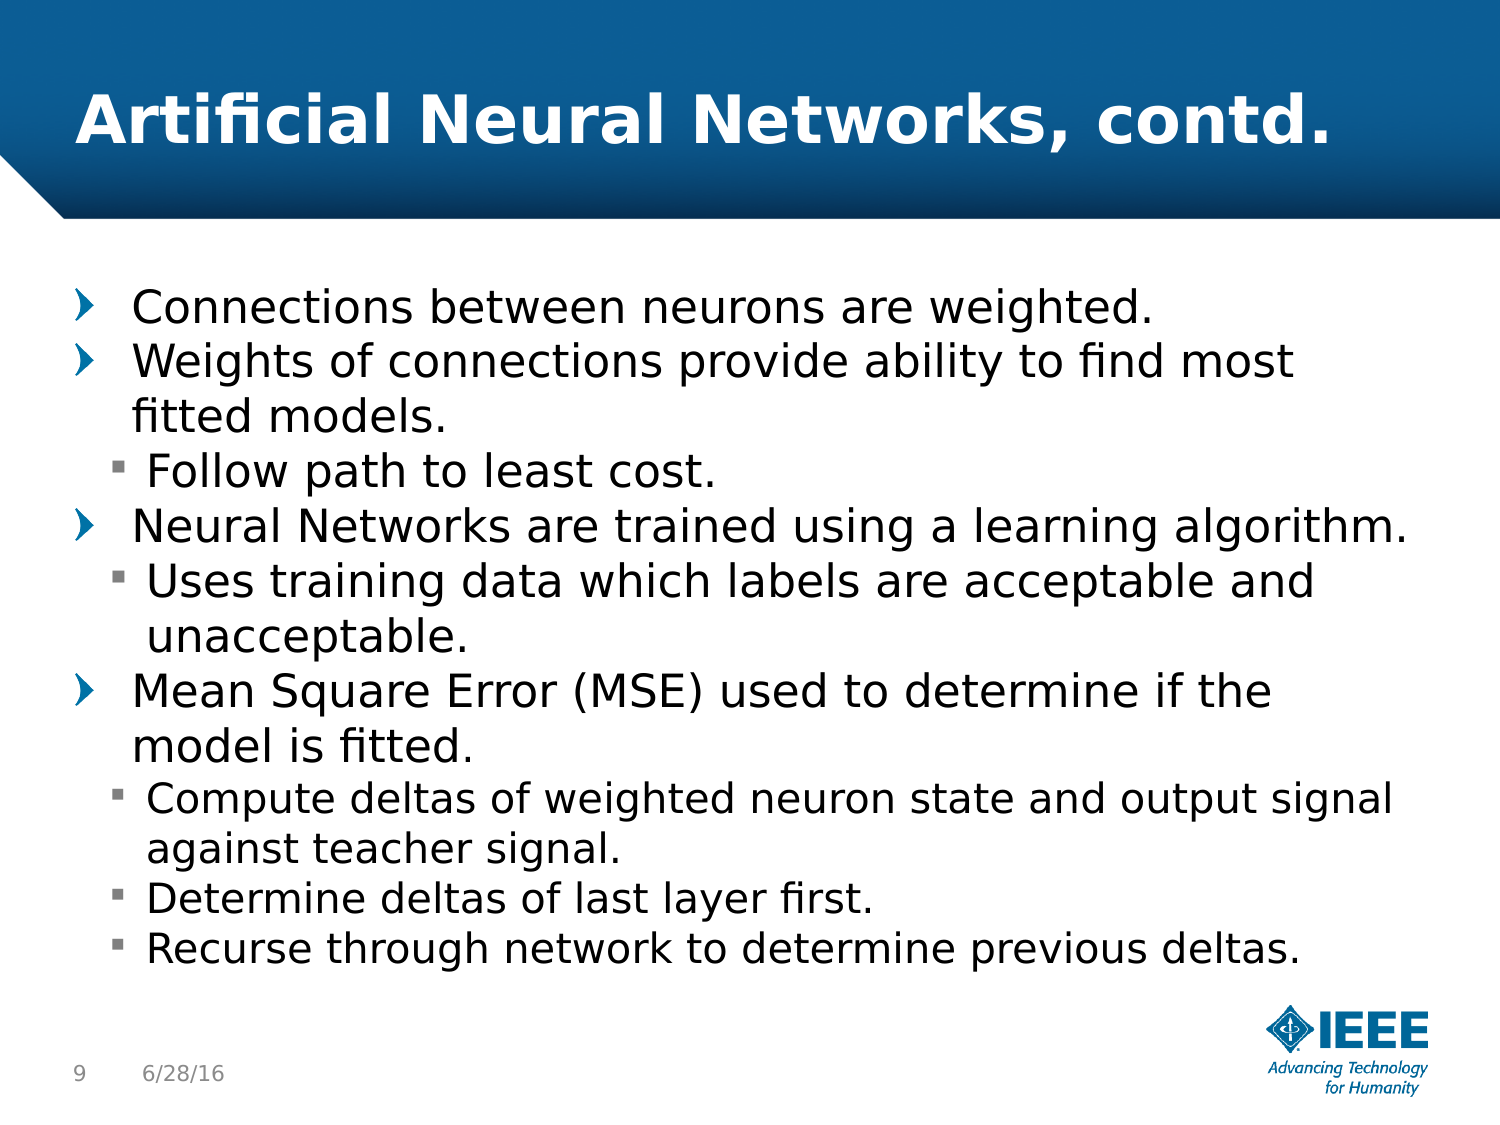

Artificial Neural Networks, contd.
Connections between neurons are weighted.
Weights of connections provide ability to find most fitted models.
Follow path to least cost.
Neural Networks are trained using a learning algorithm.
Uses training data which labels are acceptable and unacceptable.
Mean Square Error (MSE) used to determine if the model is fitted.
Compute deltas of weighted neuron state and output signal against teacher signal.
Determine deltas of last layer first.
Recurse through network to determine previous deltas.

9
6/28/16